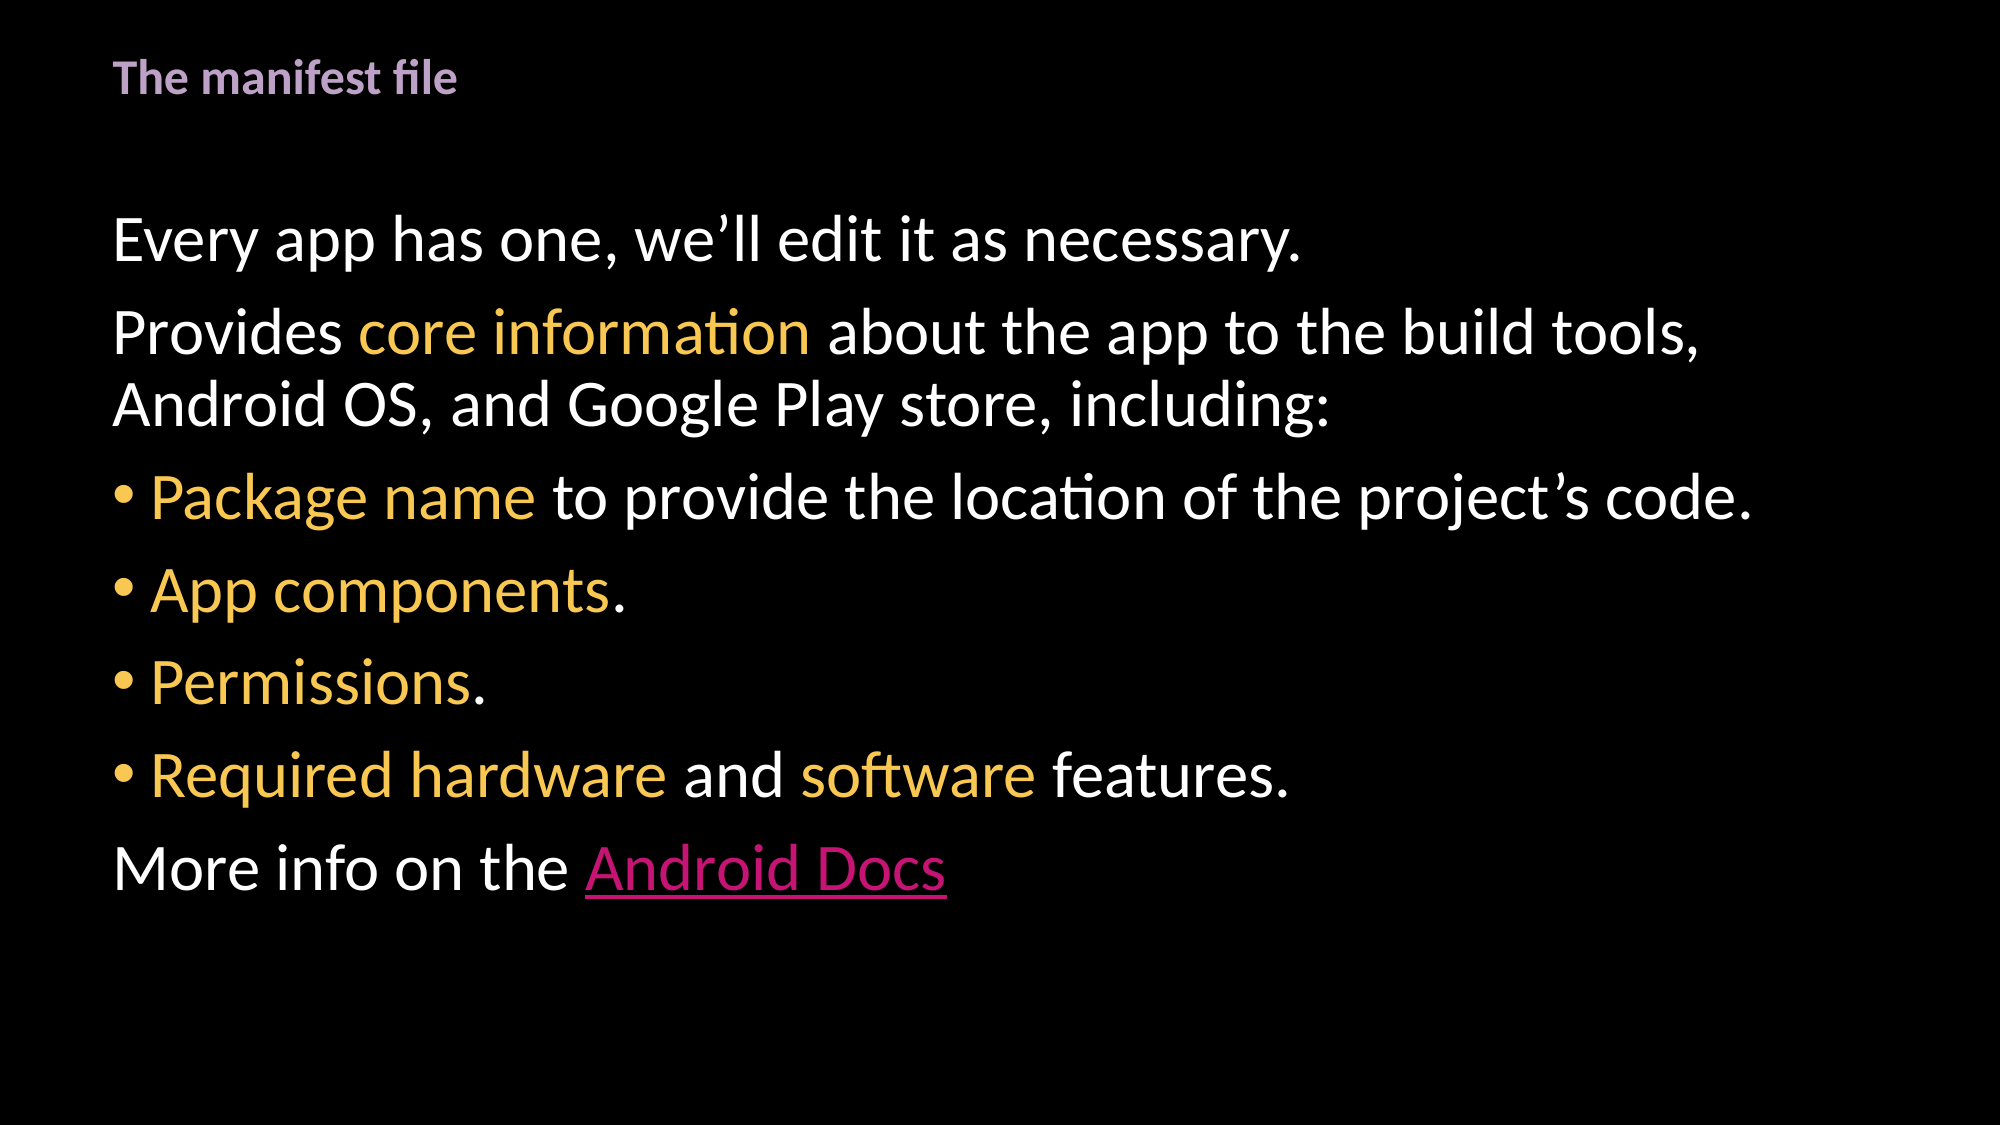

# The manifest file
Every app has one, we’ll edit it as necessary.
Provides core information about the app to the build tools, Android OS, and Google Play store, including:
Package name to provide the location of the project’s code.
App components.
Permissions.
Required hardware and software features.
More info on the Android Docs